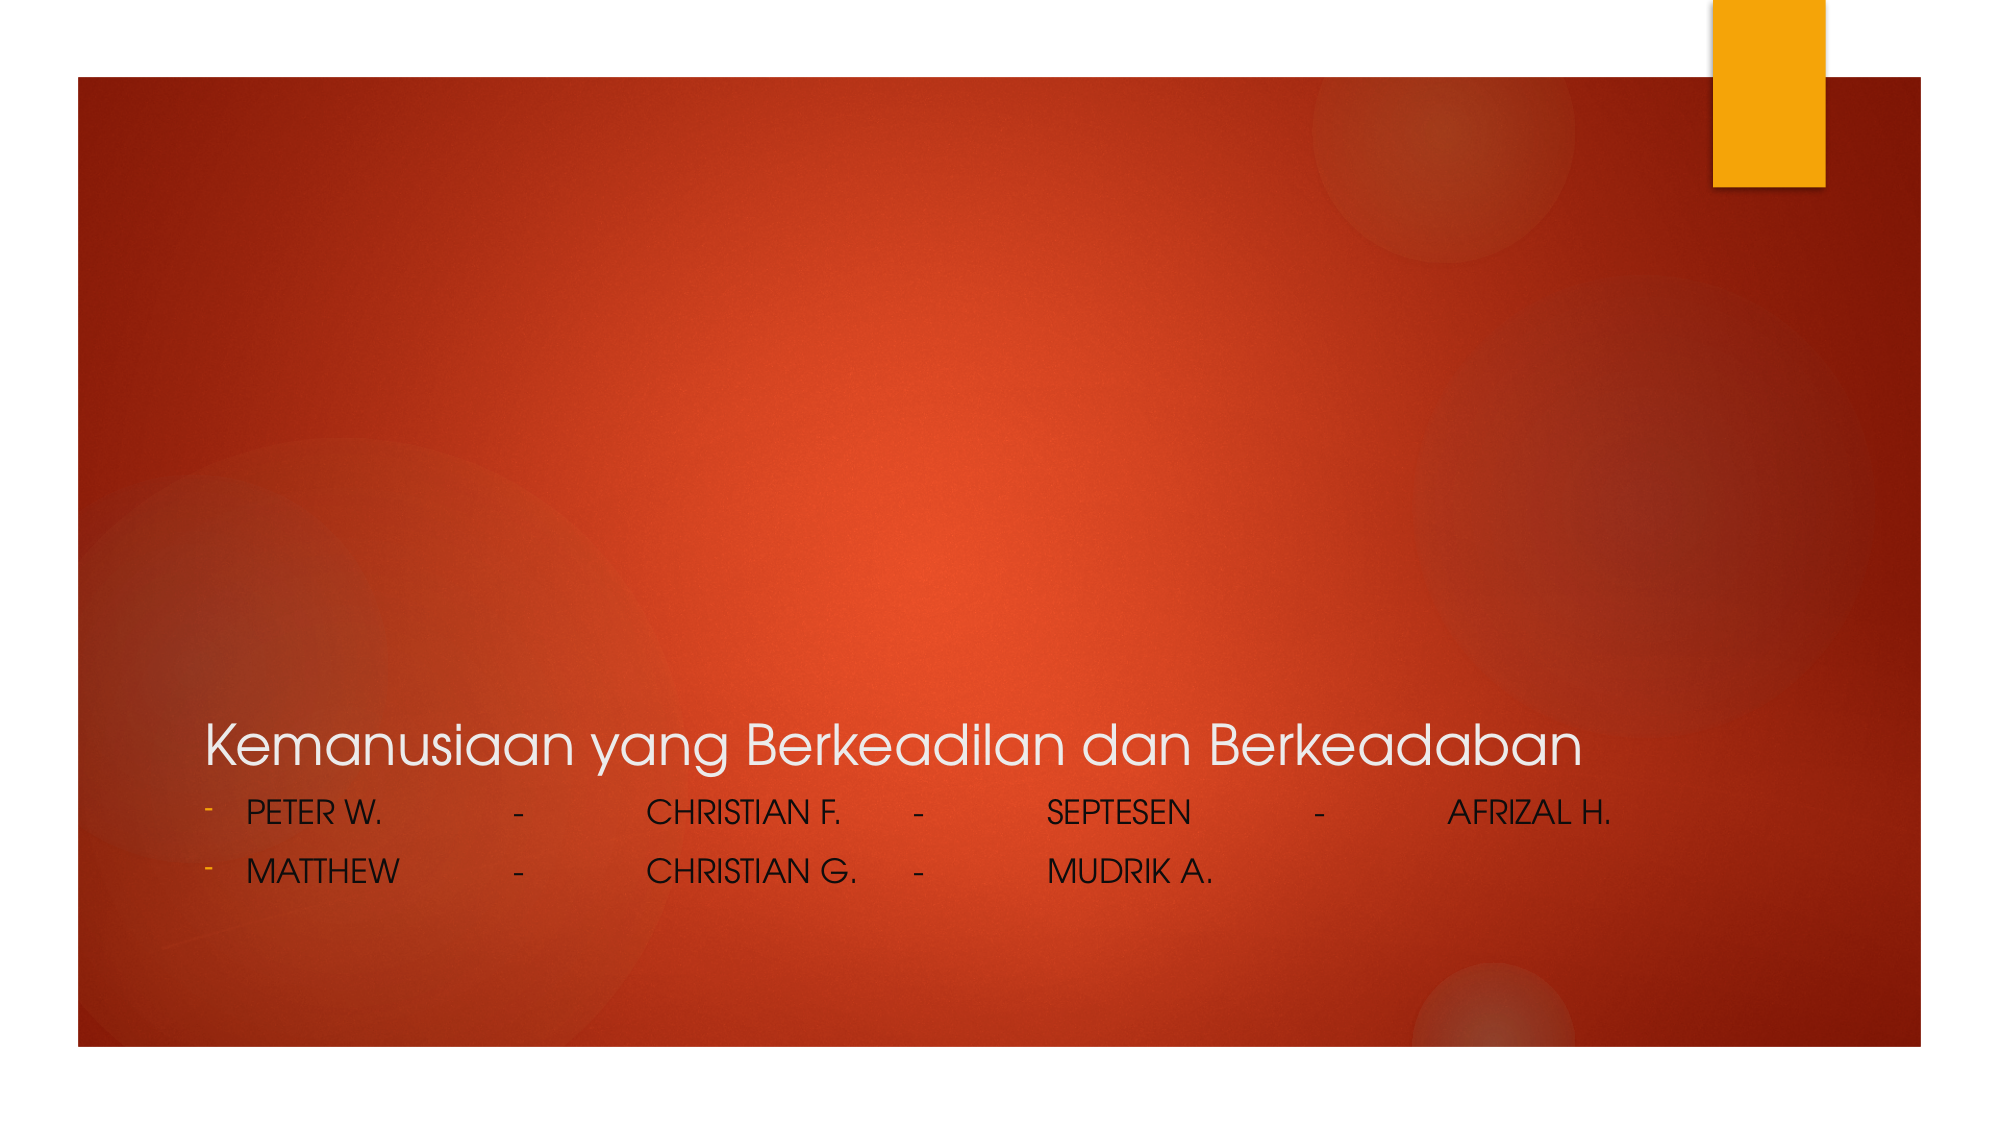

# Kemanusiaan yang Berkeadilan dan Berkeadaban
Peter w.		-	Christian f.	-	septesen	-	Afrizal h.
Matthew		-	Christian g.	-	mudrik a.